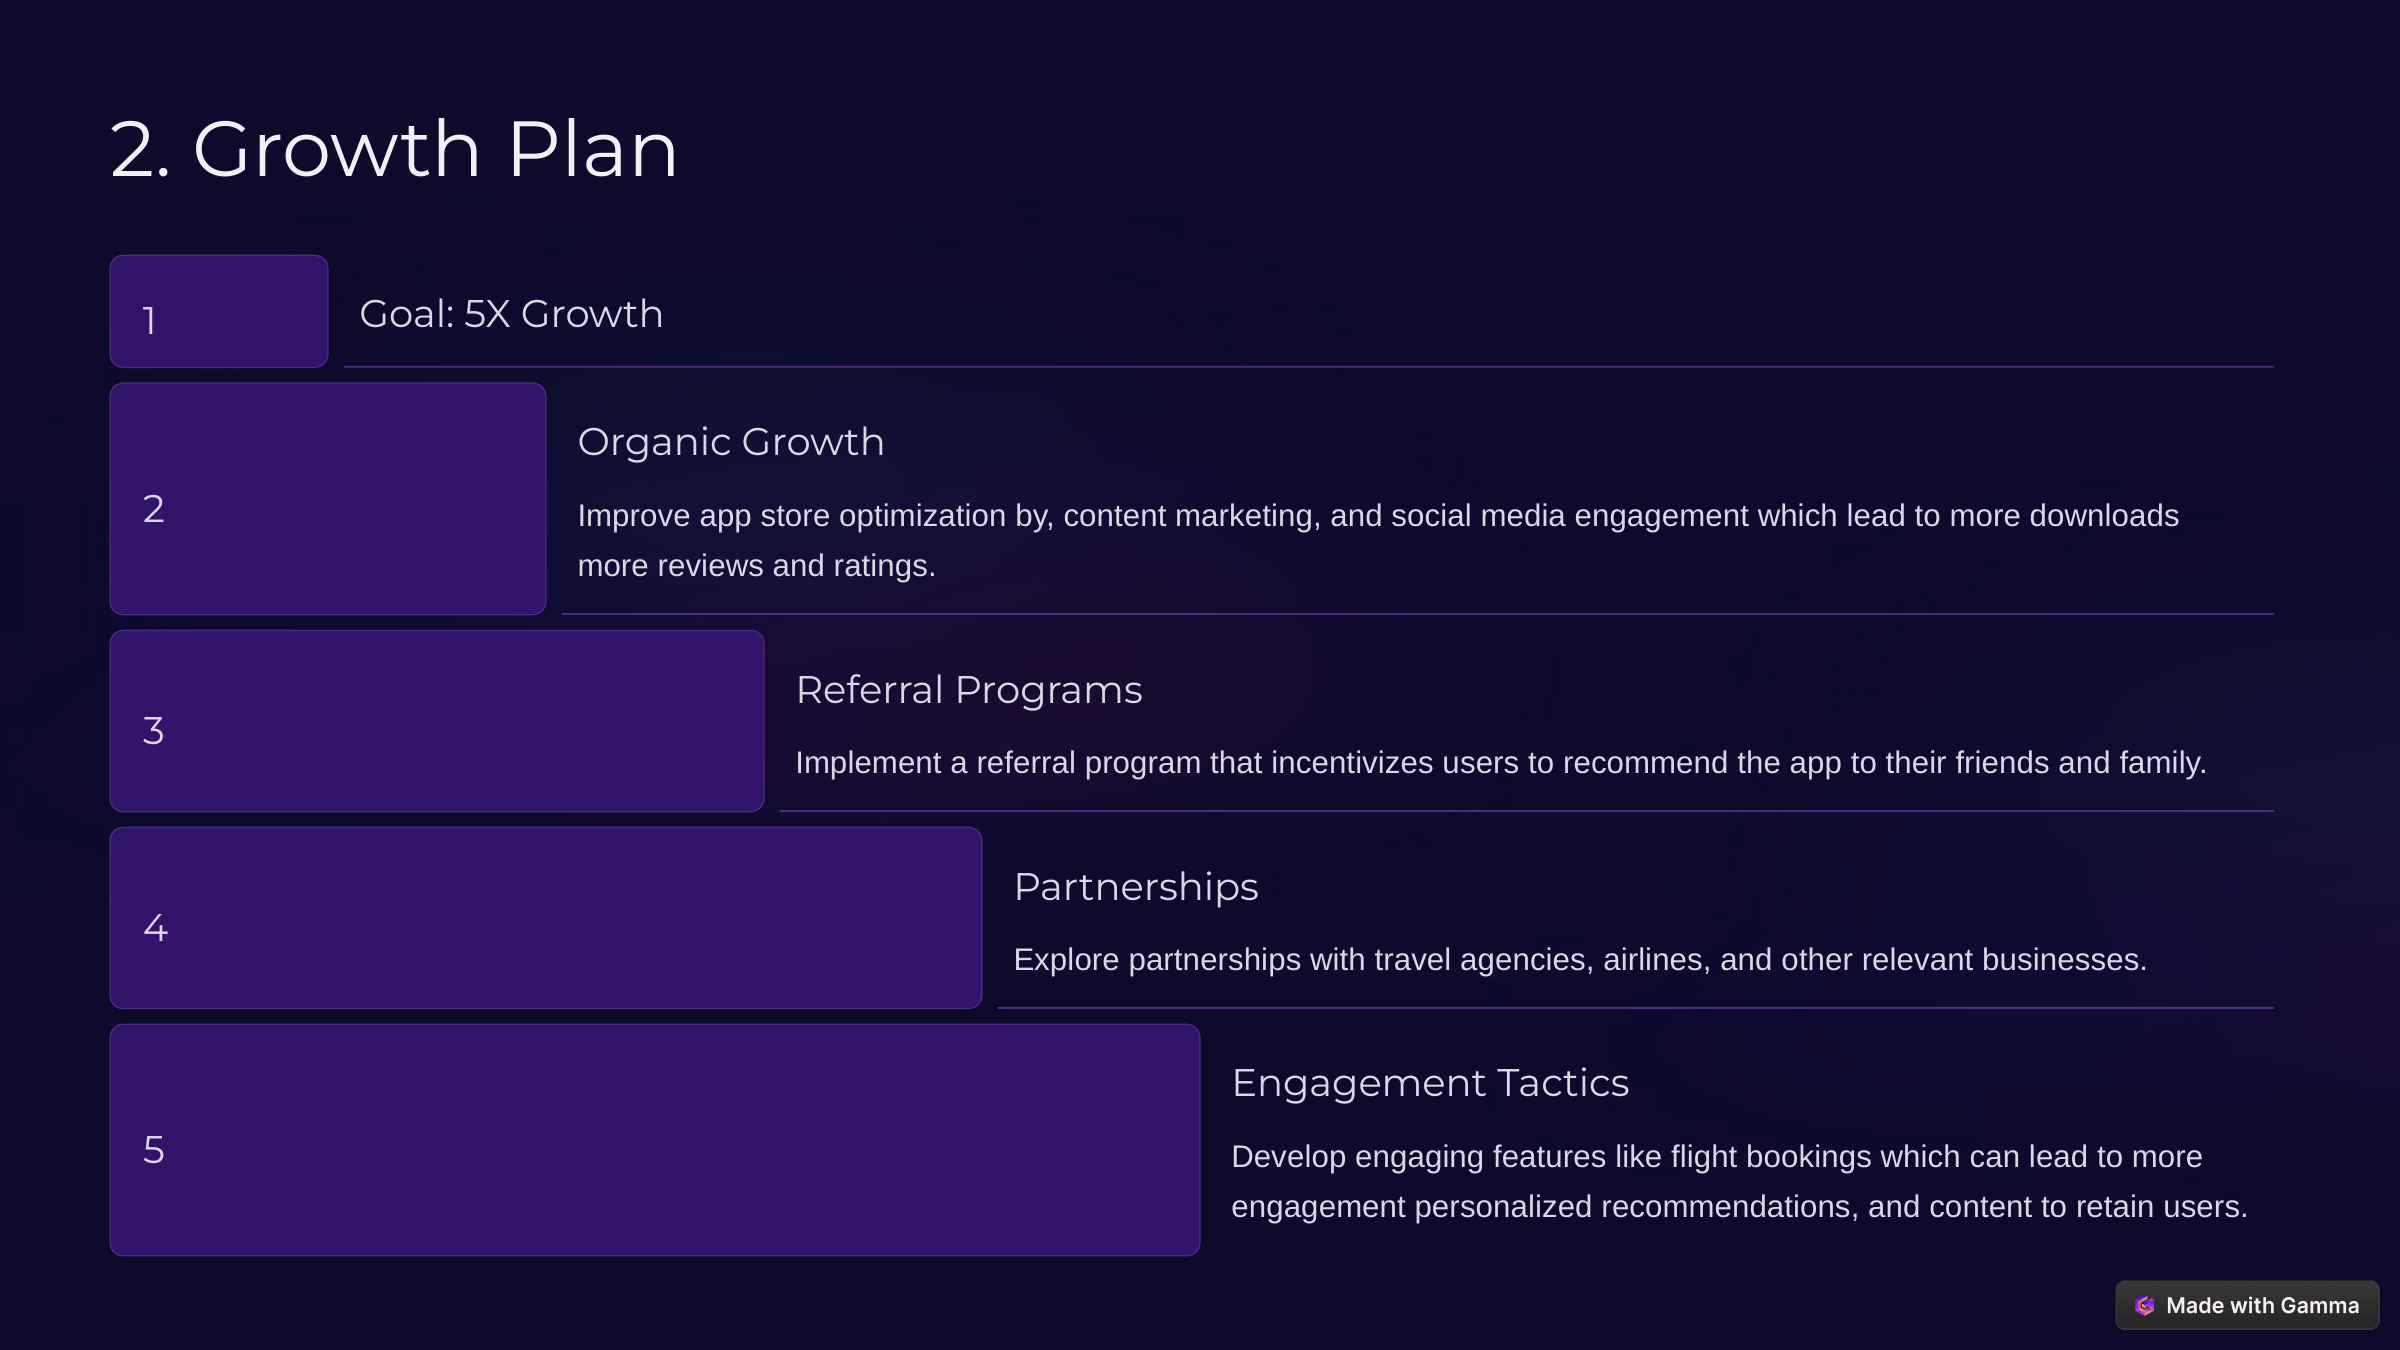

2. Growth Plan

1
Goal: 5X Growth

Organic Growth
2
Improve app store optimization by, content marketing, and social media engagement which lead to more downloads more reviews and ratings.

Referral Programs
3
Implement a referral program that incentivizes users to recommend the app to their friends and family.

Partnerships
4
Explore partnerships with travel agencies, airlines, and other relevant businesses.

Engagement Tactics
5
Develop engaging features like flight bookings which can lead to more engagement personalized recommendations, and content to retain users.